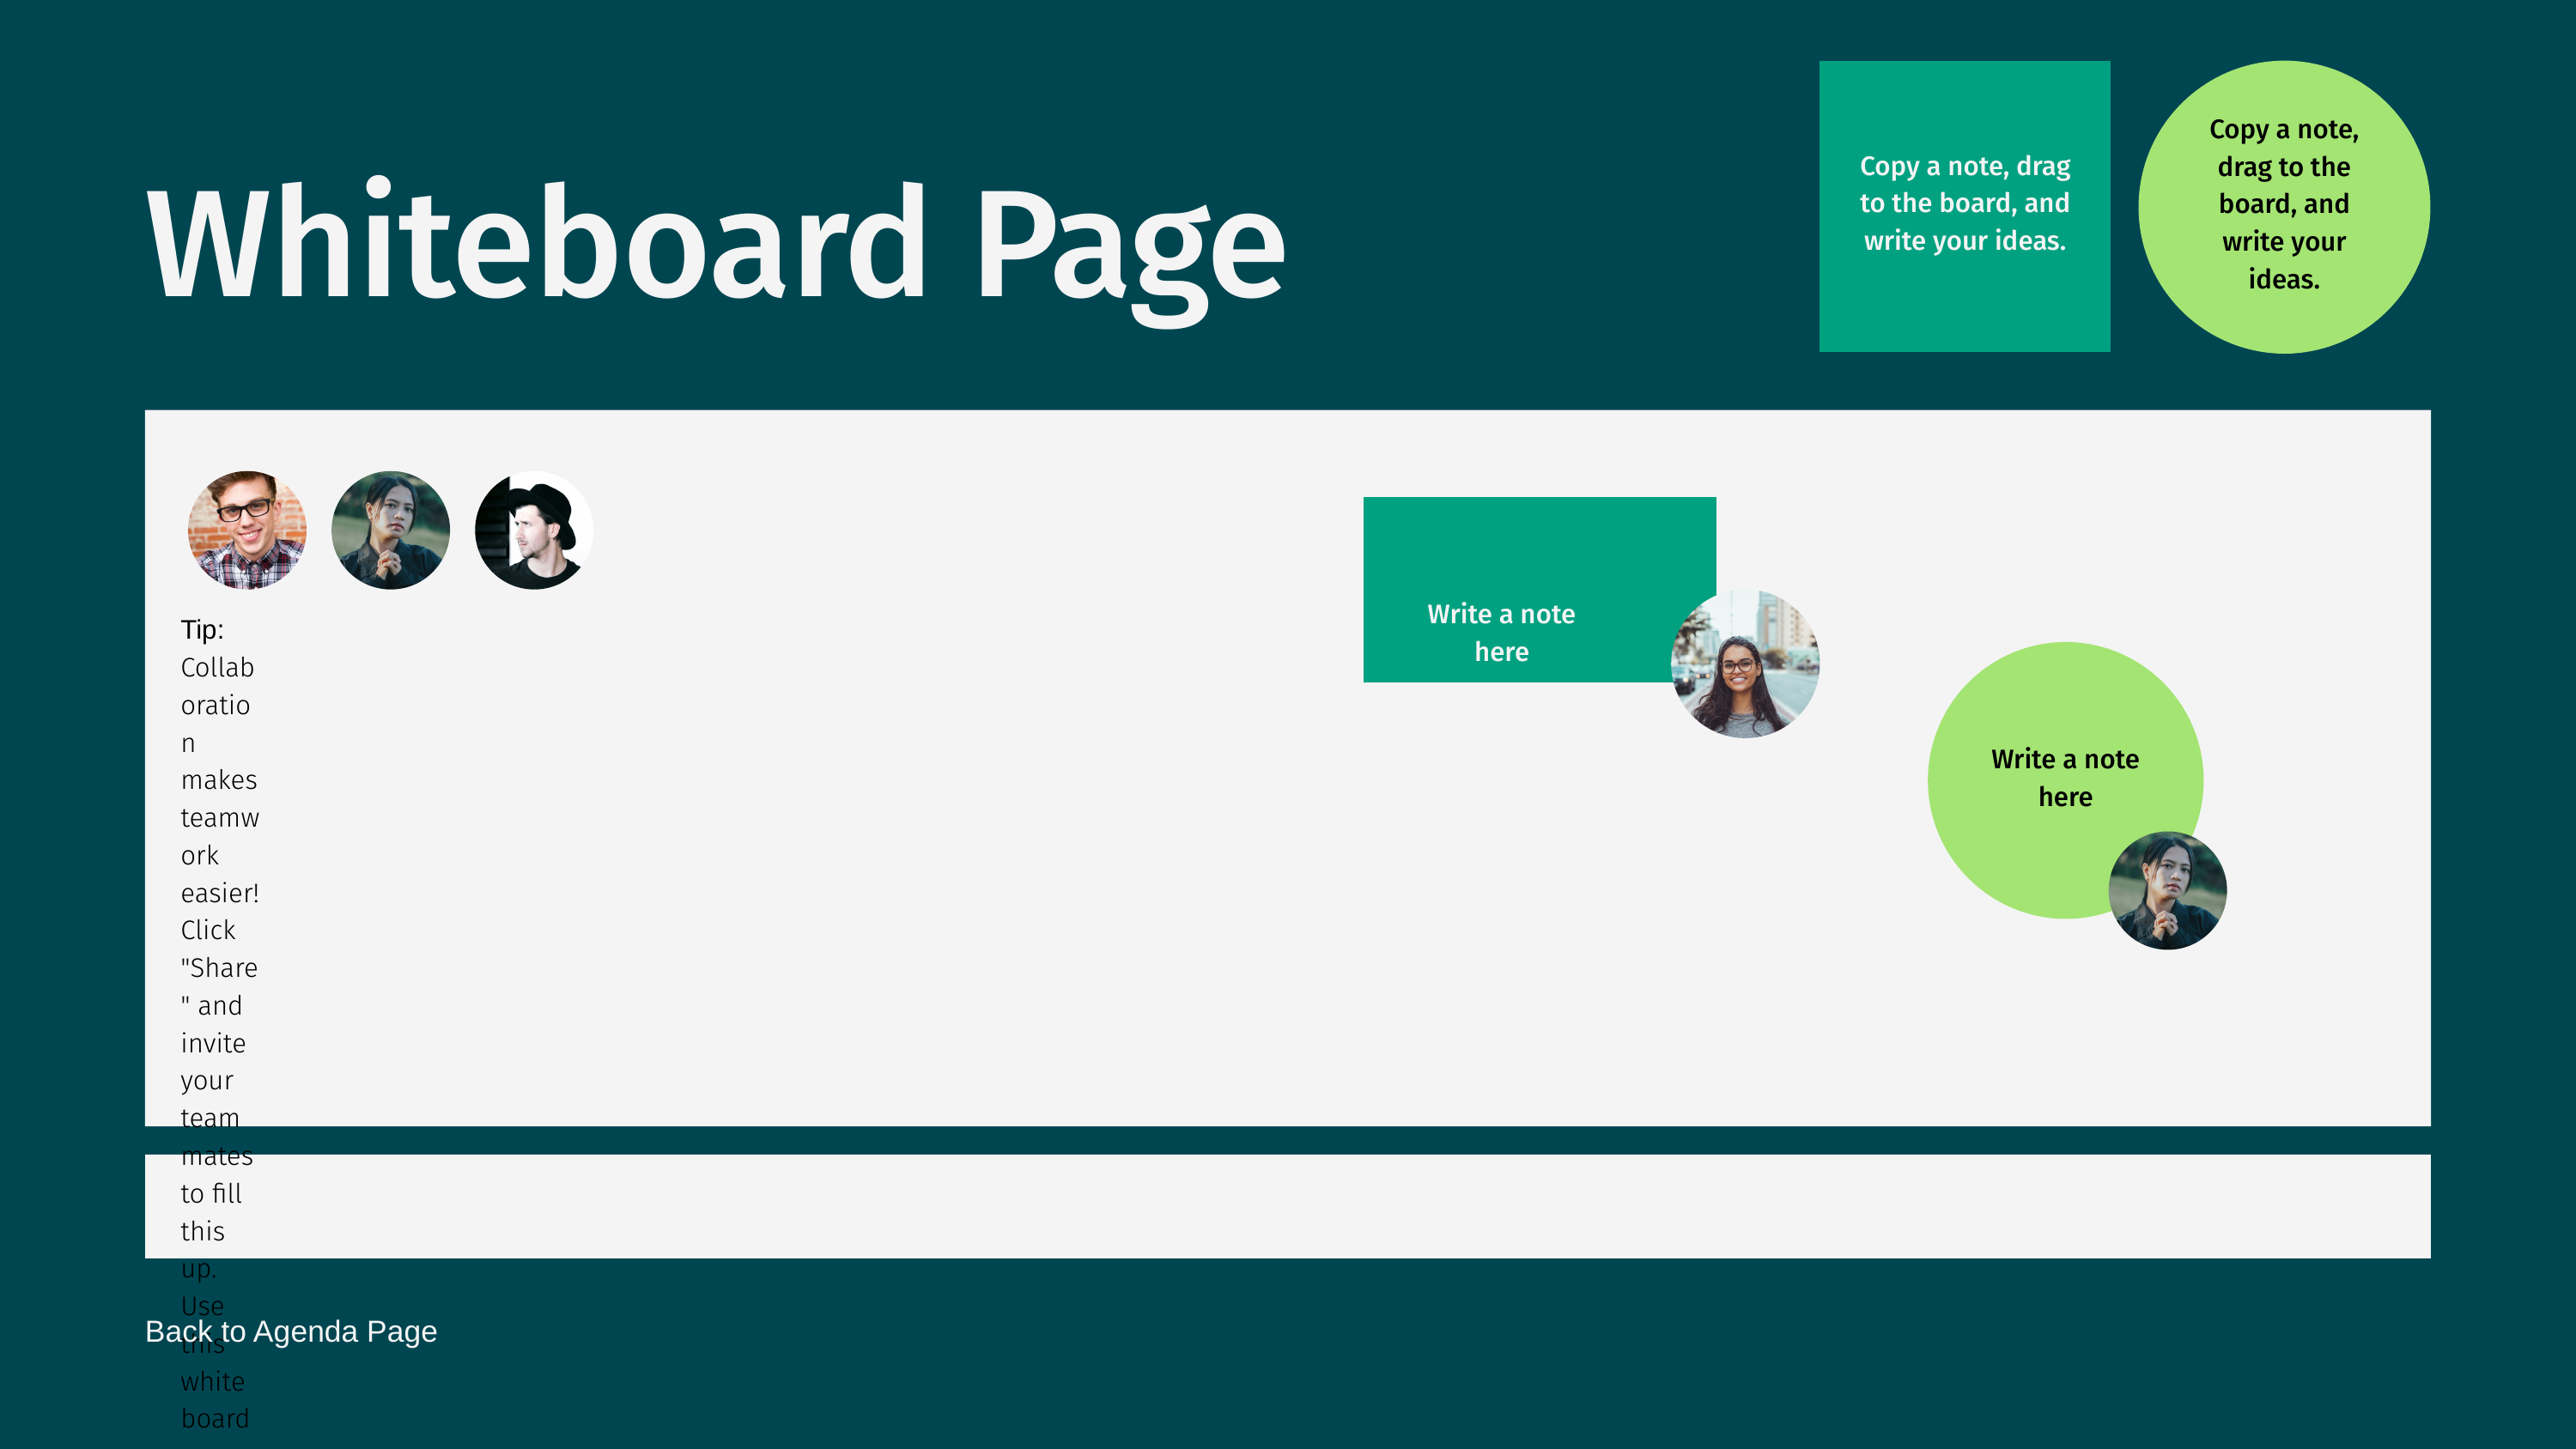

Copy a note, drag to the board, and write your ideas.

Copy a note, drag to the board, and write your ideas.
Whiteboard Page

Write a note here

Write a note here

Tip: Collaboration makes teamwork easier! Click "Share" and invite your teammates to fill this up. Use this whiteboard page for bulletins, brainstorms, and other fun team ideas!
Back to Agenda Page